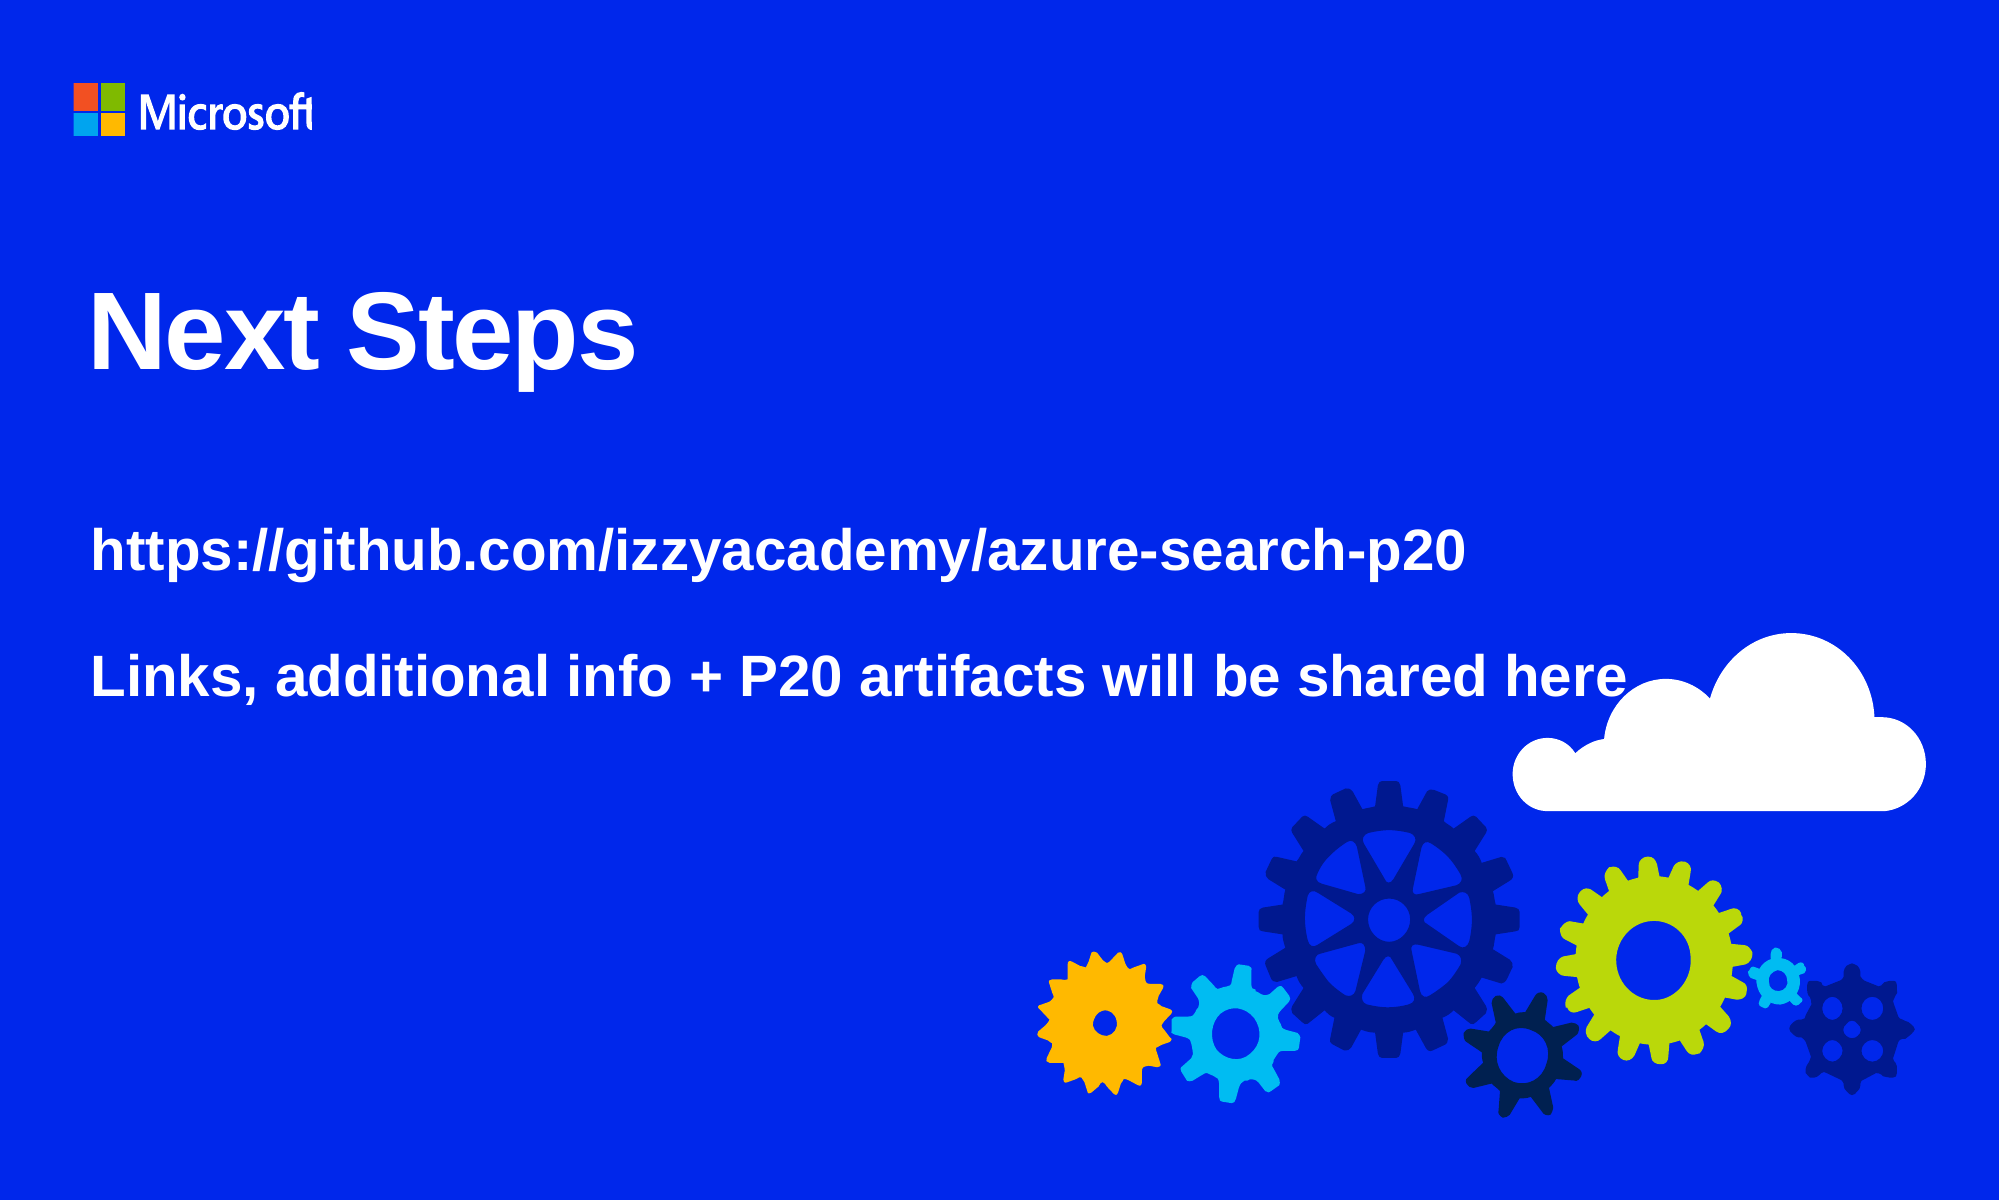

# Next Steps
https://github.com/izzyacademy/azure-search-p20

Links, additional info + P20 artifacts will be shared here